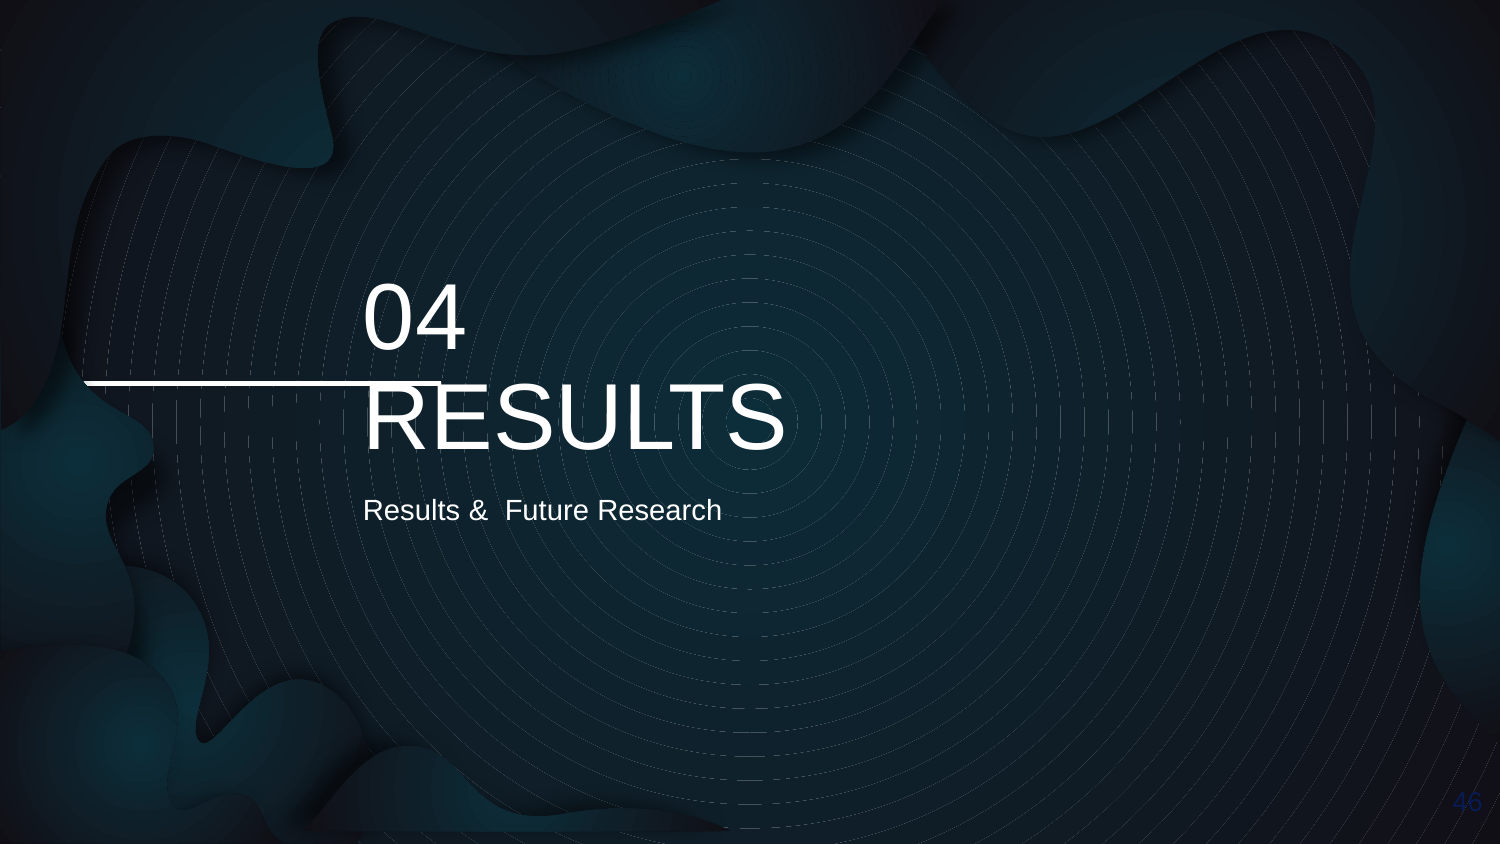

# 04
RESULTS
Results &  Future Research

46